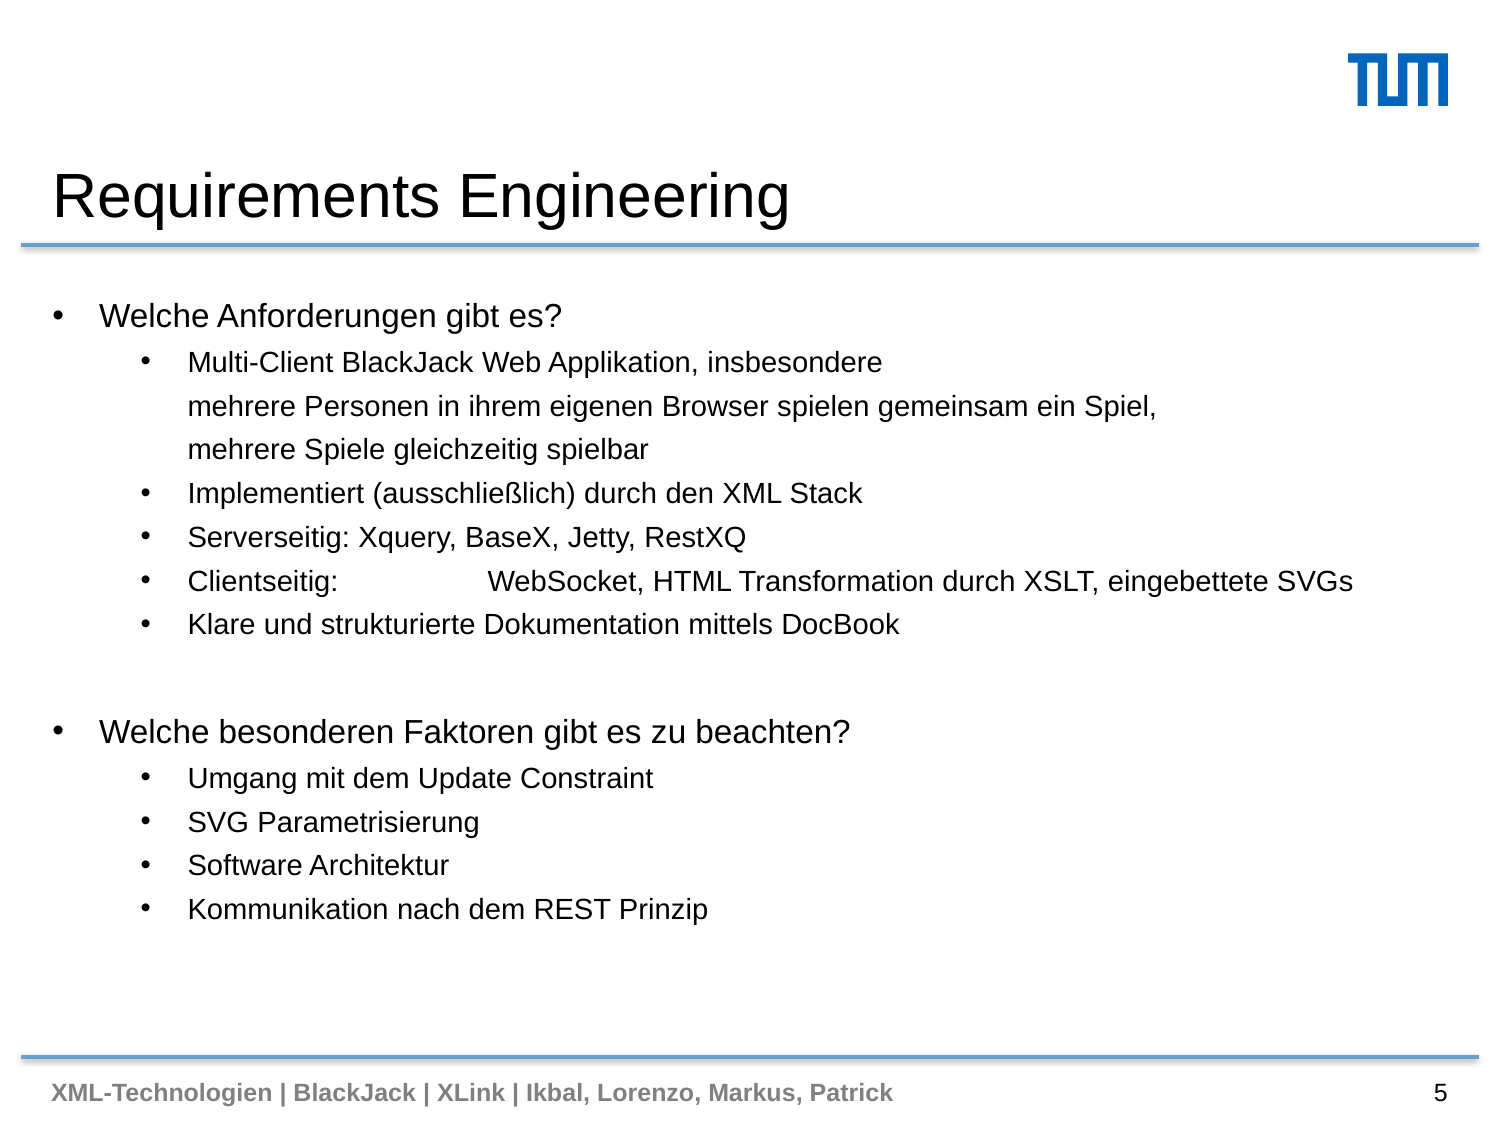

# Requirements Engineering
Welche Anforderungen gibt es?
Multi-Client BlackJack Web Applikation, insbesondere
mehrere Personen in ihrem eigenen Browser spielen gemeinsam ein Spiel,
mehrere Spiele gleichzeitig spielbar
Implementiert (ausschließlich) durch den XML Stack
Serverseitig: Xquery, BaseX, Jetty, RestXQ
Clientseitig:	WebSocket, HTML Transformation durch XSLT, eingebettete SVGs
Klare und strukturierte Dokumentation mittels DocBook

Welche besonderen Faktoren gibt es zu beachten?
Umgang mit dem Update Constraint
SVG Parametrisierung
Software Architektur
Kommunikation nach dem REST Prinzip

XML-Technologien | BlackJack | XLink | Ikbal, Lorenzo, Markus, Patrick
5